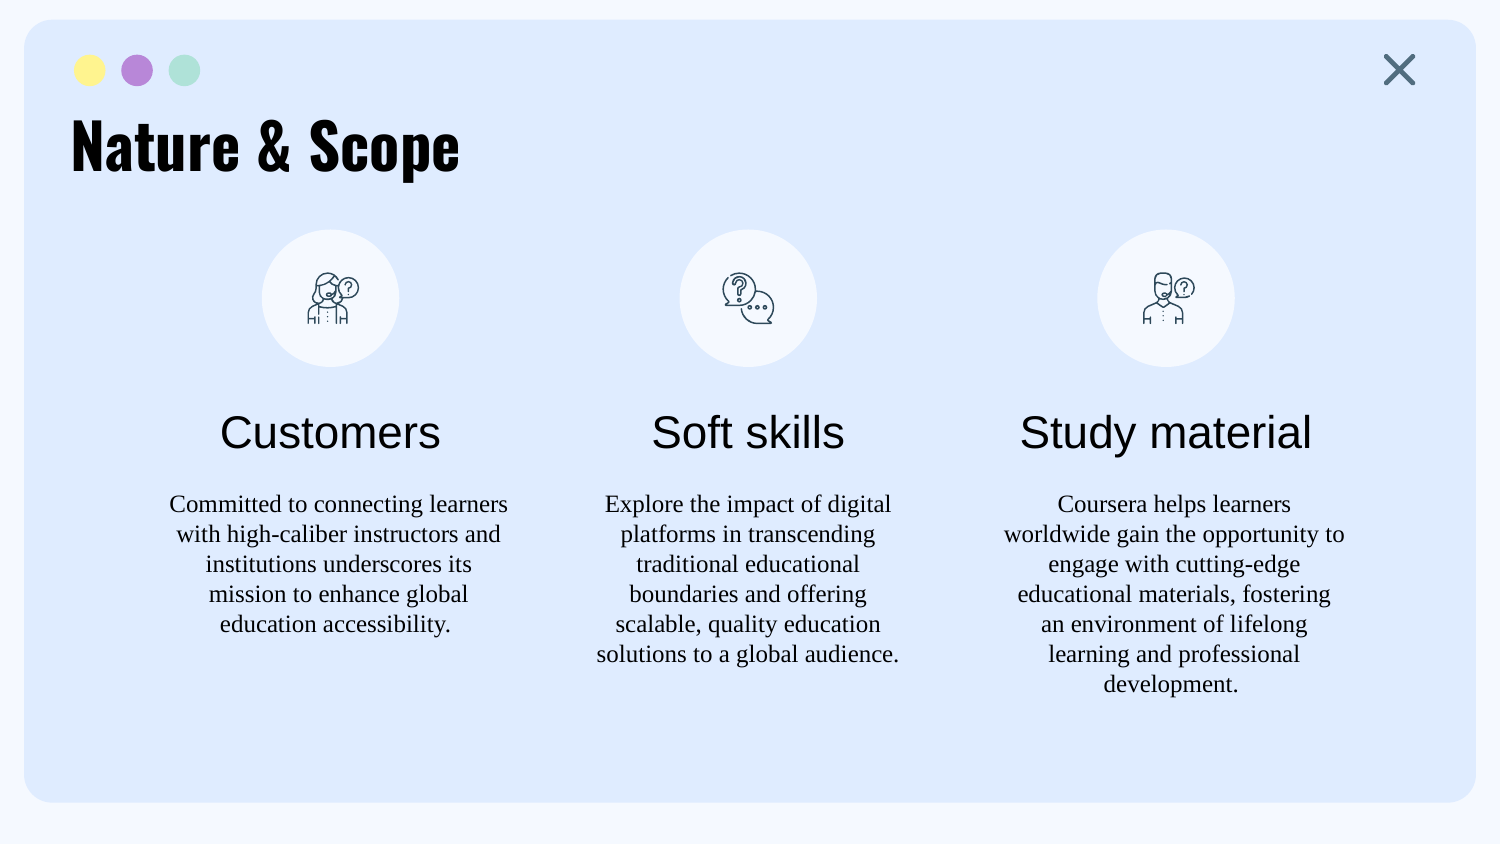

# Nature & Scope

Customers
Soft skills
Study material
Explore the impact of digital platforms in transcending traditional educational boundaries and offering scalable, quality education solutions to a global audience.

Coursera helps learners worldwide gain the opportunity to engage with cutting-edge educational materials, fostering an environment of lifelong learning and professional development.
Committed to connecting learners with high-caliber instructors and institutions underscores its mission to enhance global education accessibility.